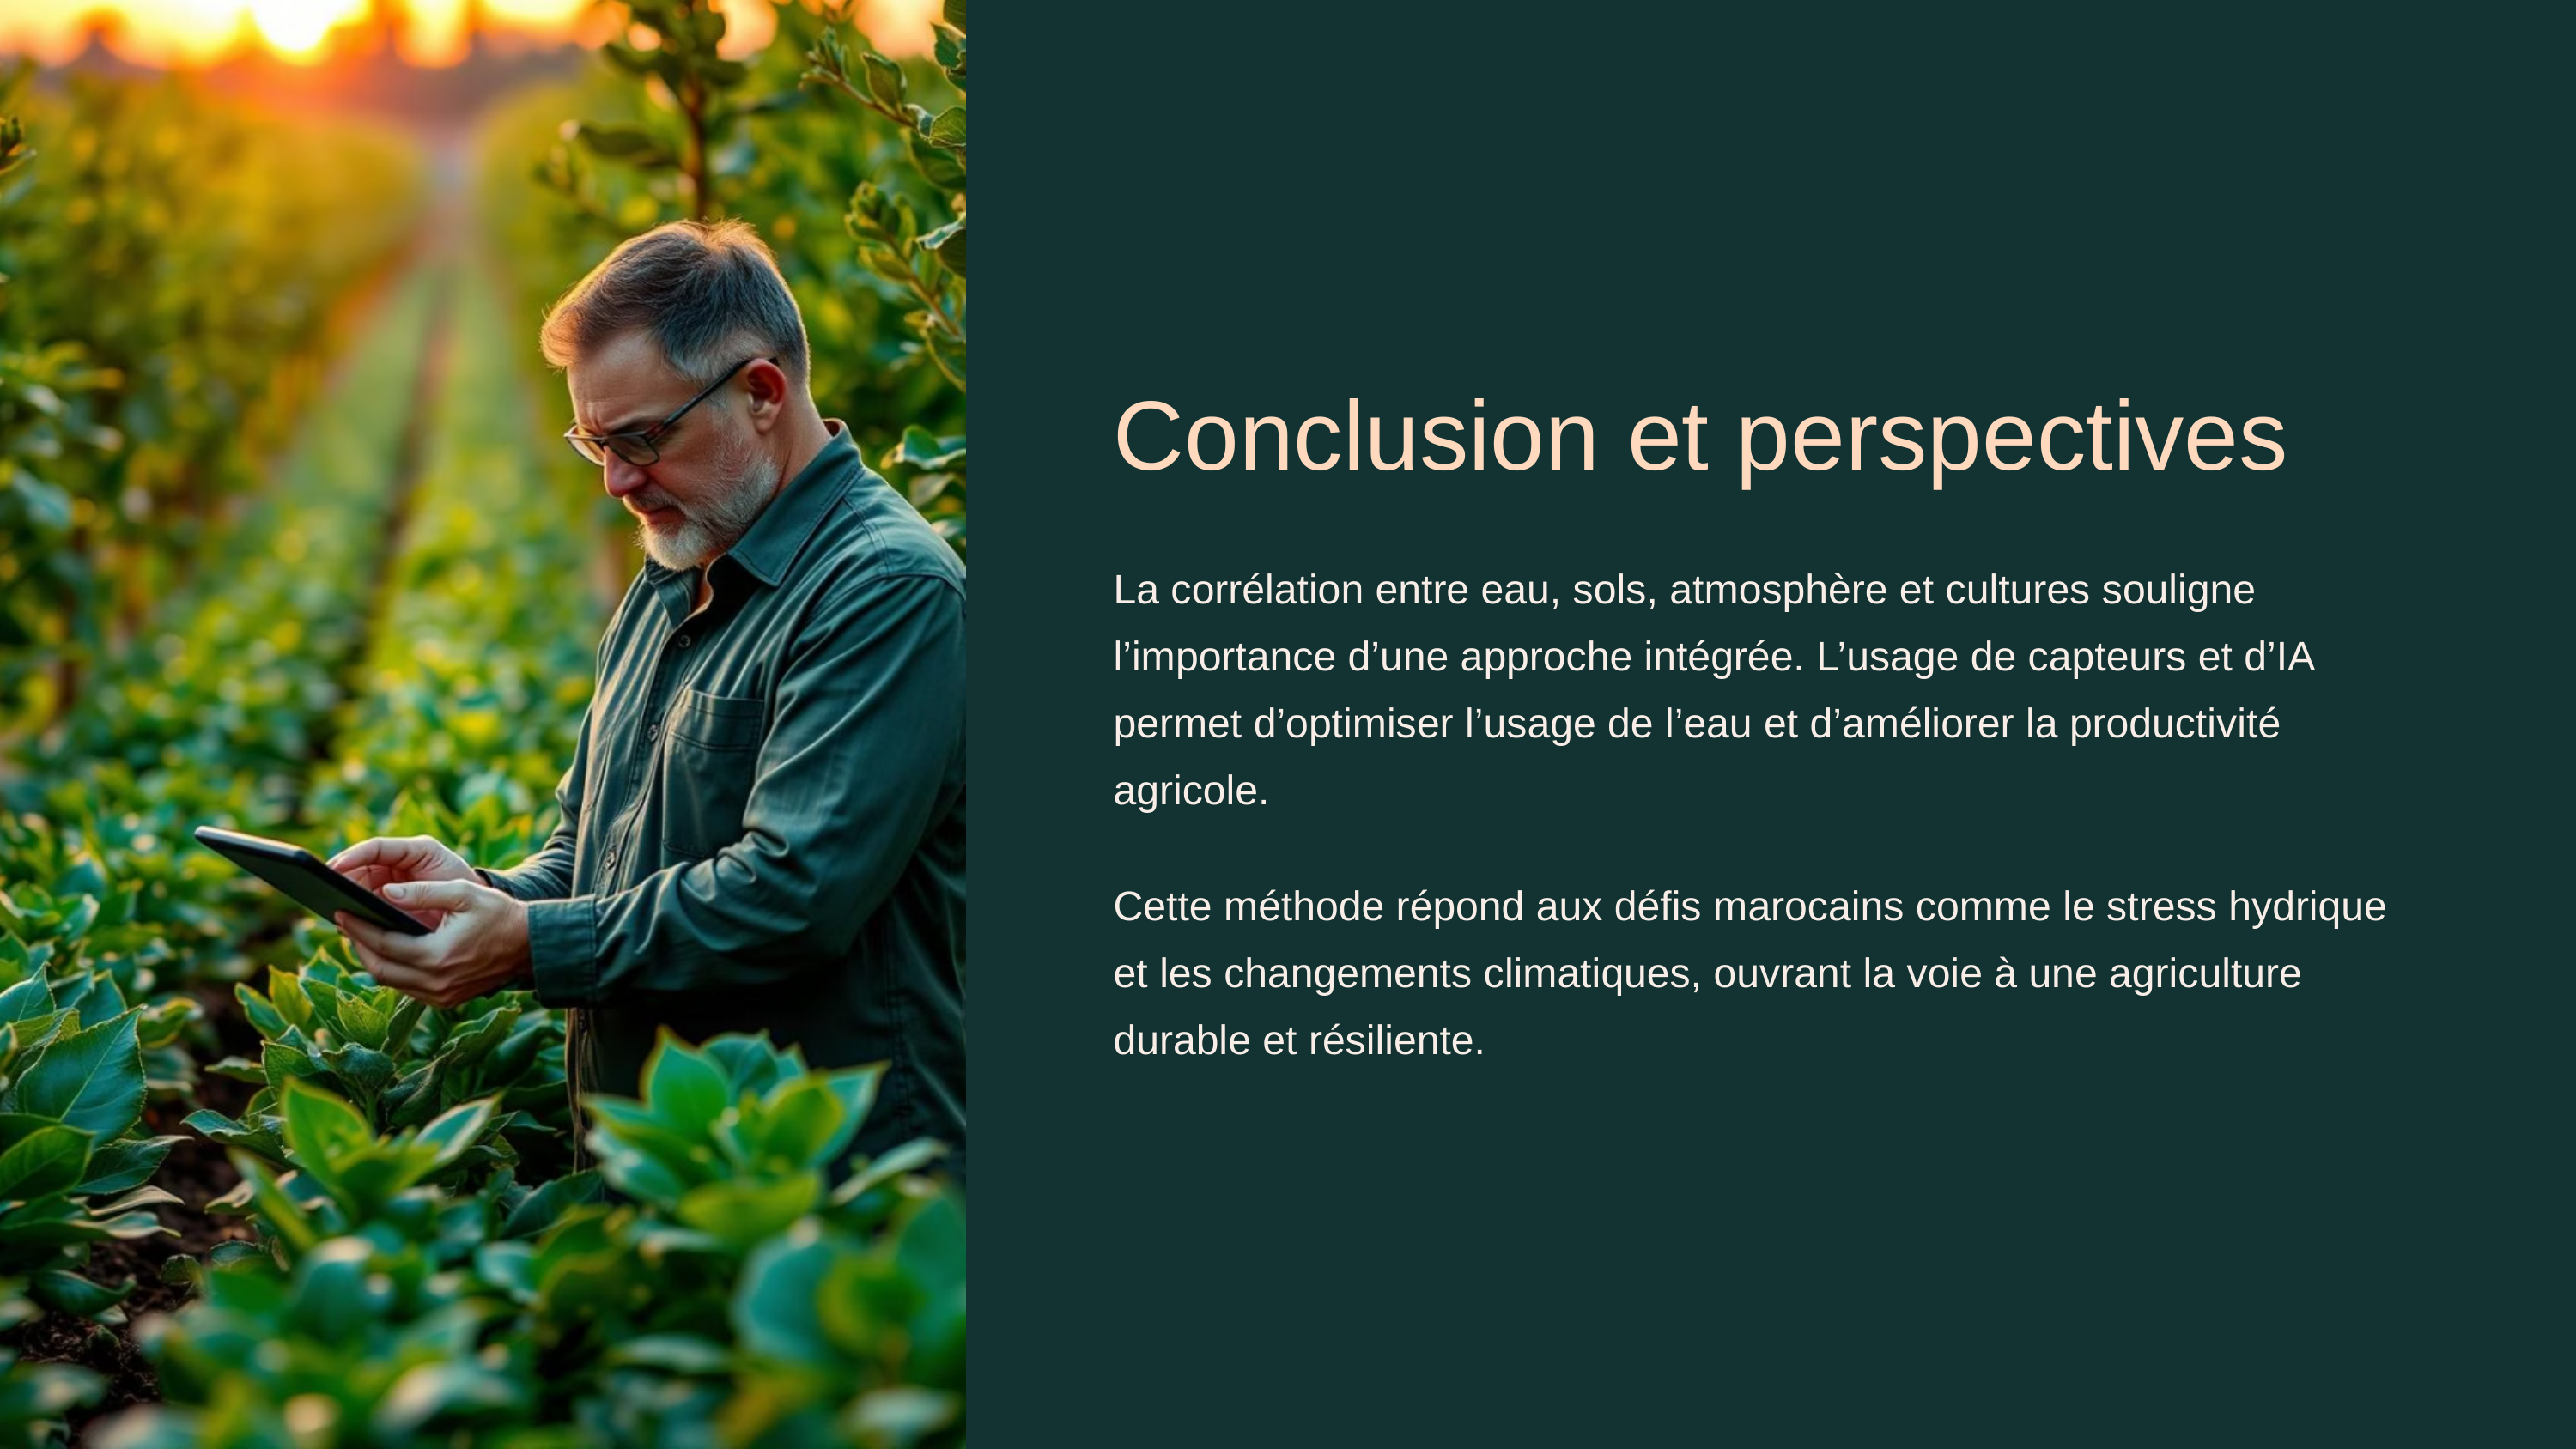

Conclusion et perspectives
La corrélation entre eau, sols, atmosphère et cultures souligne l’importance d’une approche intégrée. L’usage de capteurs et d’IA permet d’optimiser l’usage de l’eau et d’améliorer la productivité agricole.
Cette méthode répond aux défis marocains comme le stress hydrique et les changements climatiques, ouvrant la voie à une agriculture durable et résiliente.